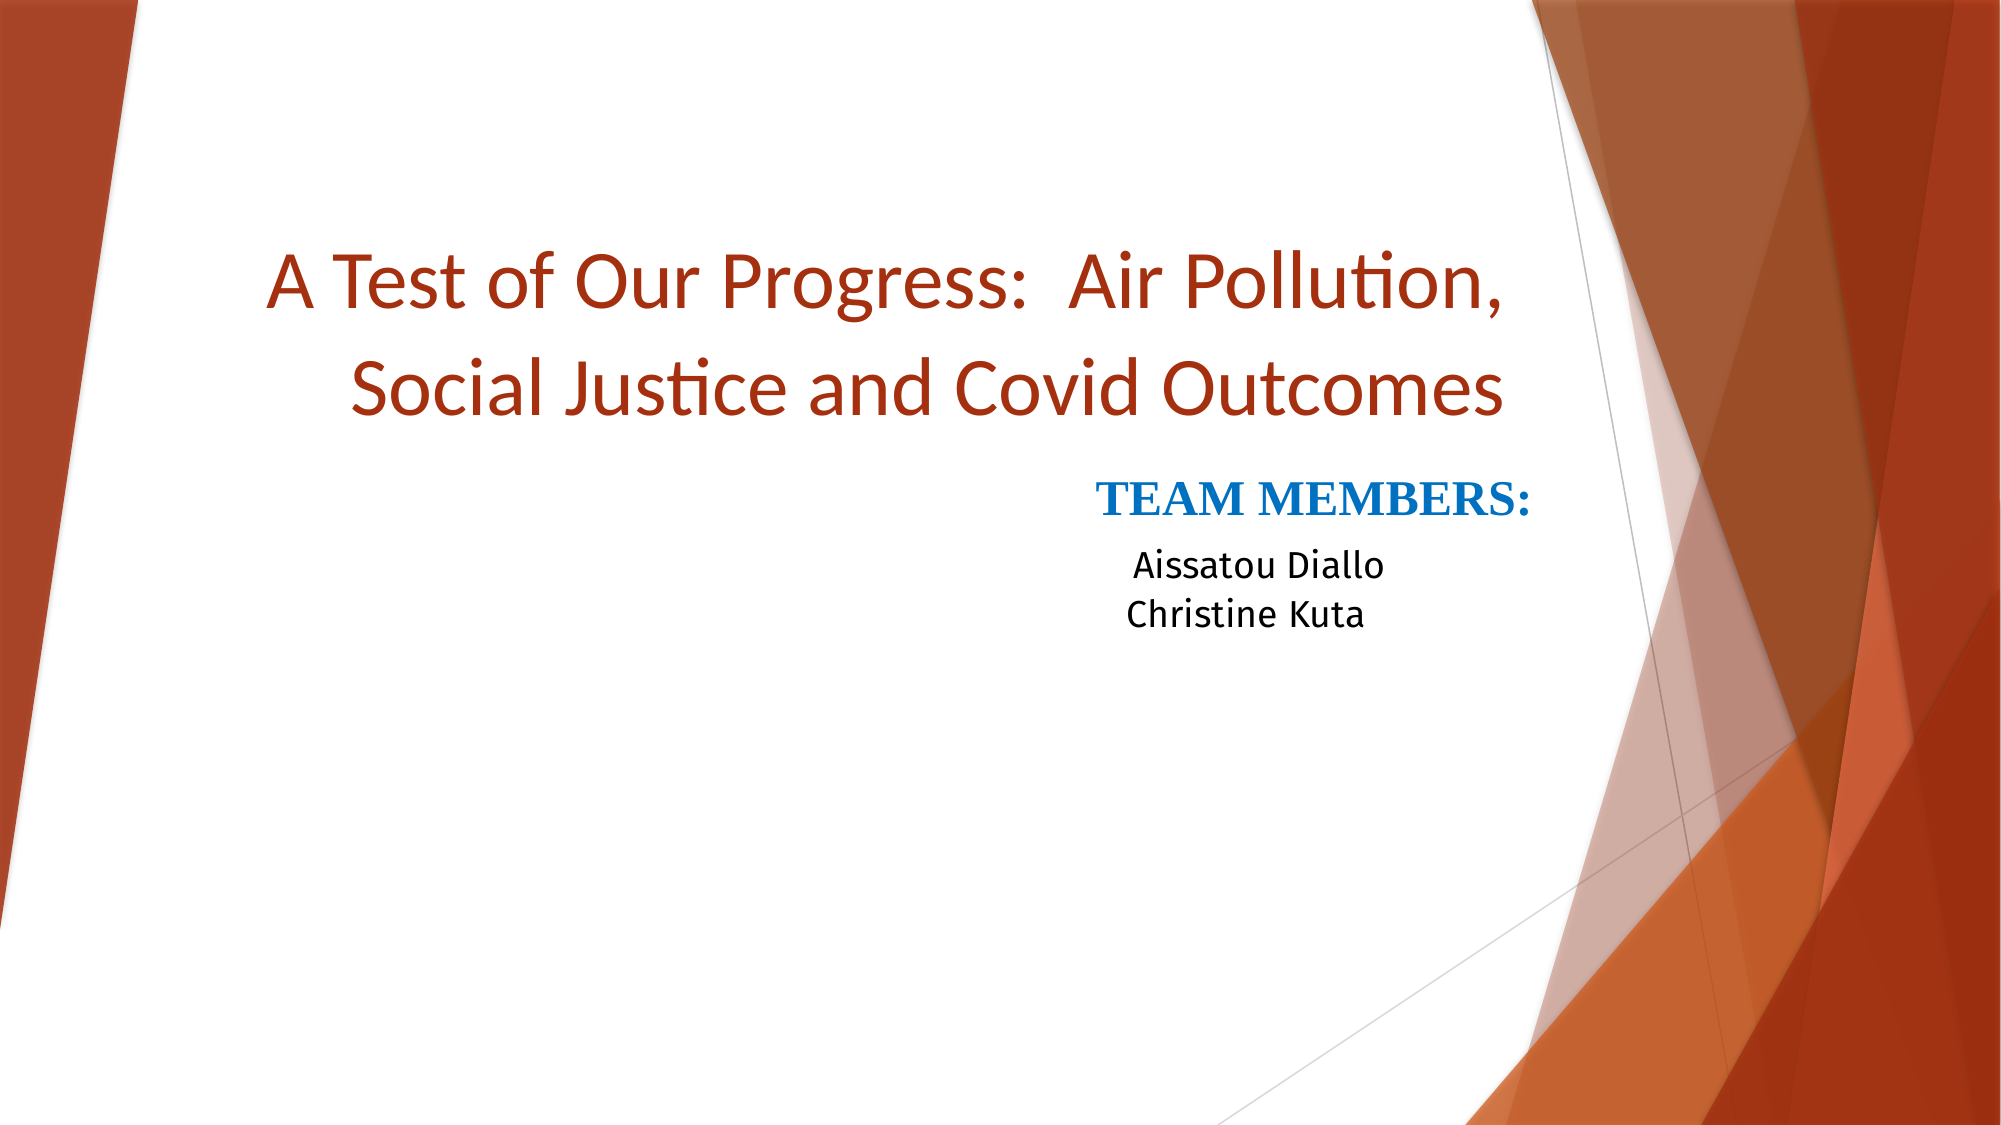

# A Test of Our Progress:  Air Pollution, Social Justice and Covid Outcomes
TEAM MEMBERS:
   Aissatou Diallo
    Christine Kuta